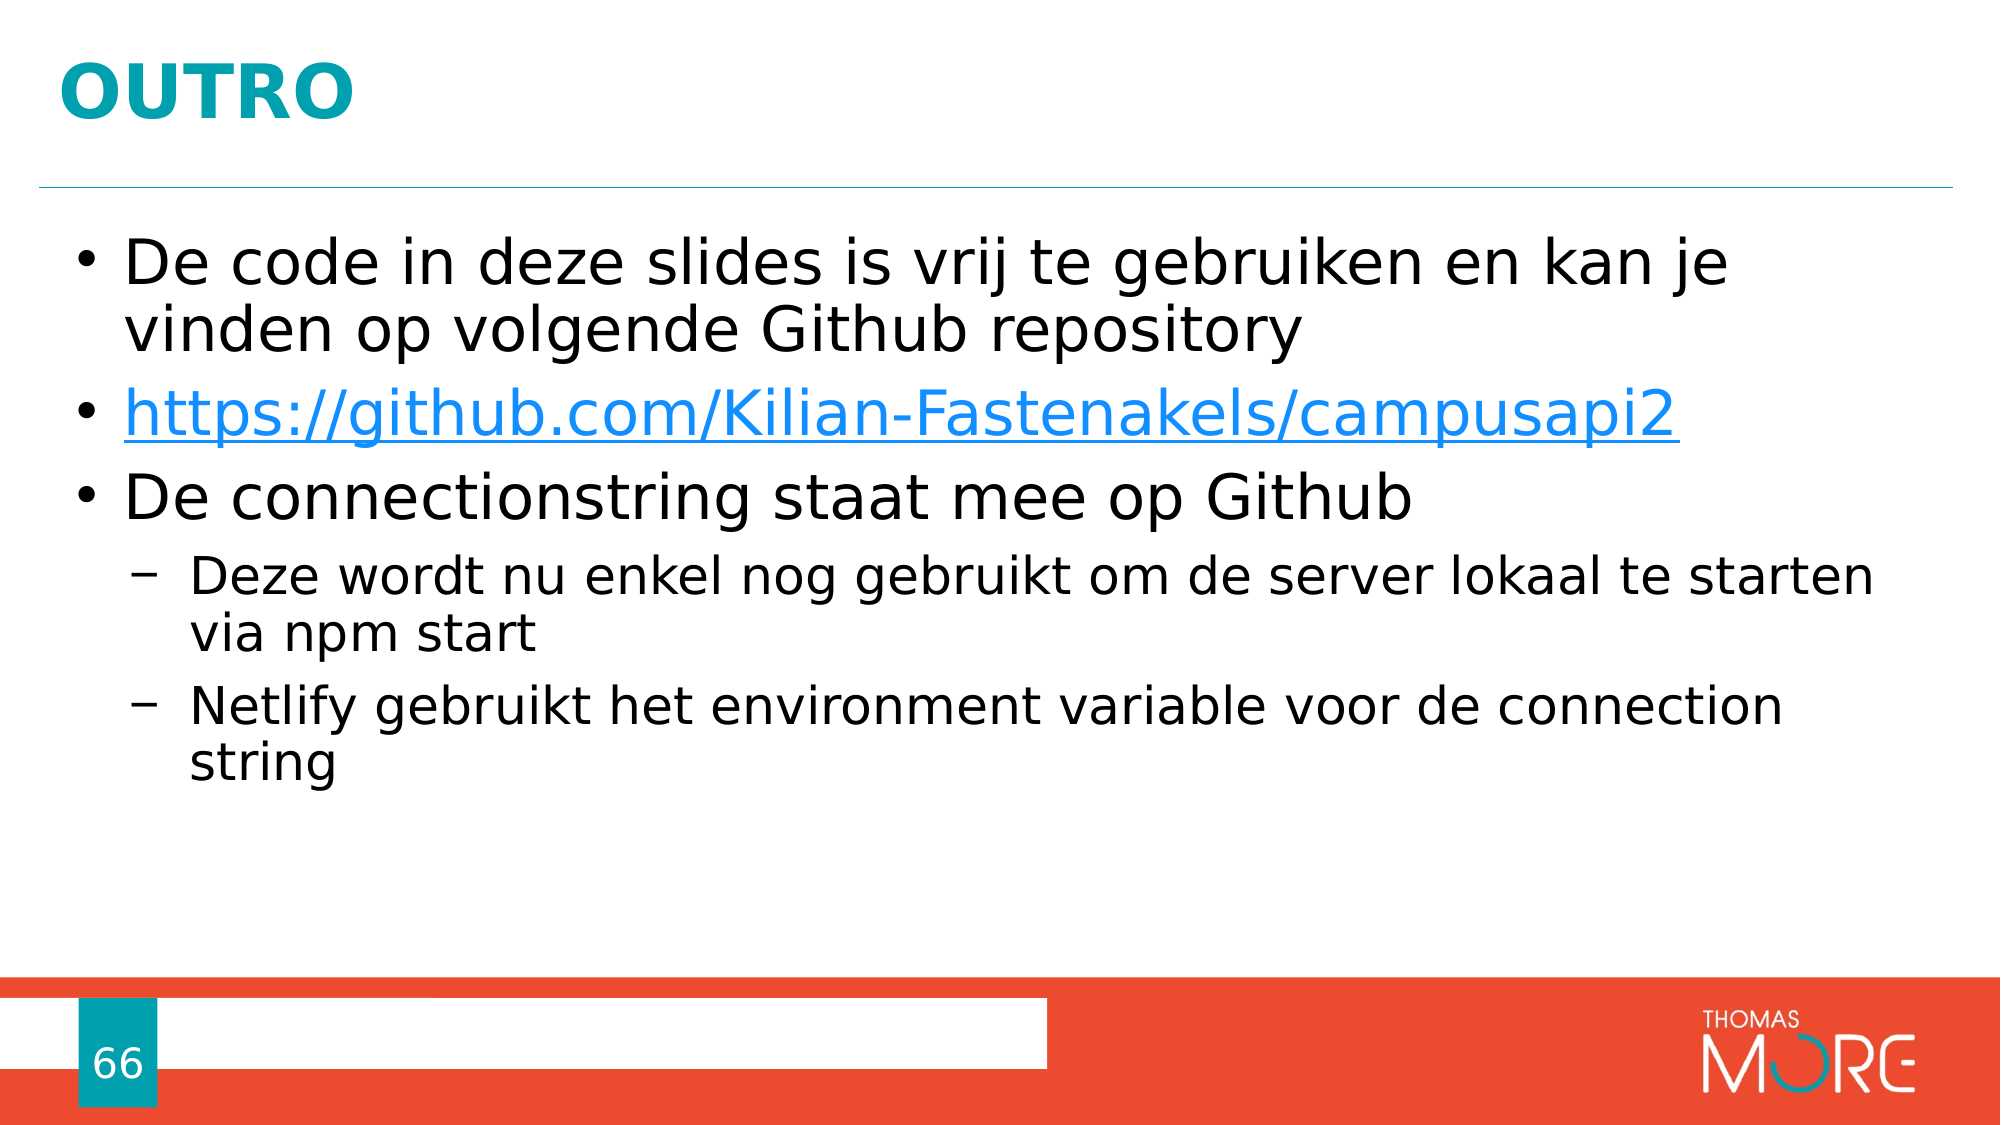

# outro
De code in deze slides is vrij te gebruiken en kan je vinden op volgende Github repository
https://github.com/Kilian-Fastenakels/campusapi2
De connectionstring staat mee op Github
Deze wordt nu enkel nog gebruikt om de server lokaal te starten via npm start
Netlify gebruikt het environment variable voor de connection string

66